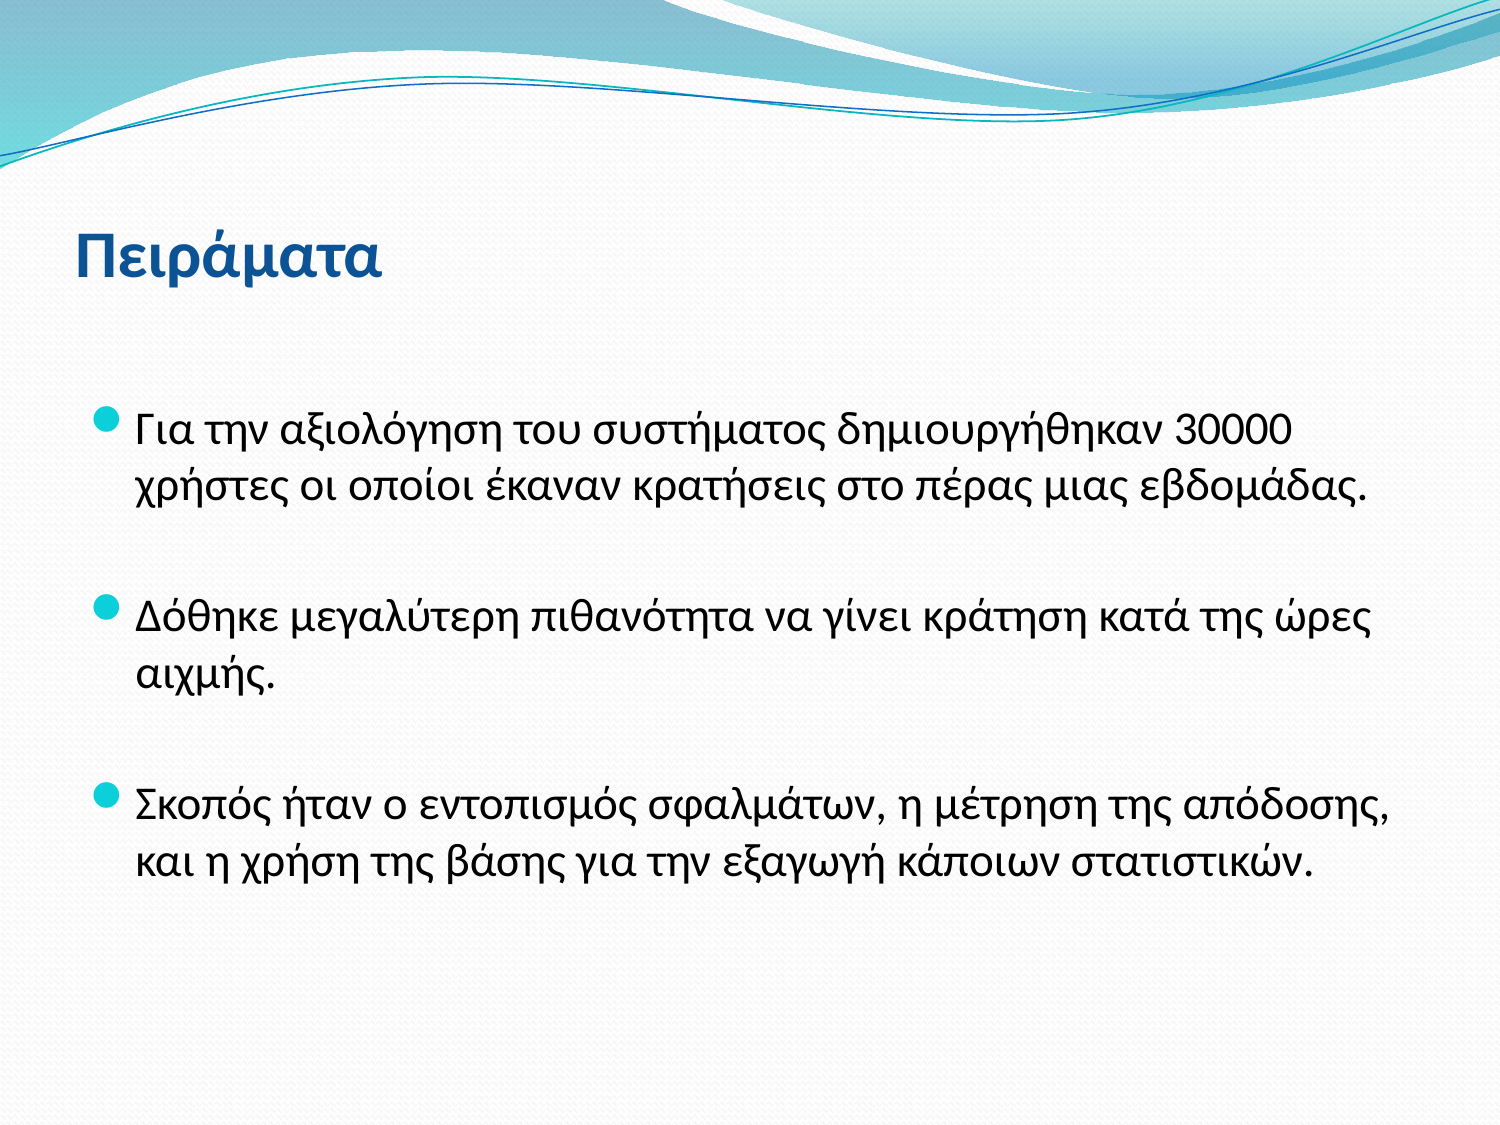

Πειράματα
Για την αξιολόγηση του συστήματος δημιουργήθηκαν 30000 χρήστες οι οποίοι έκαναν κρατήσεις στο πέρας μιας εβδομάδας.

Δόθηκε μεγαλύτερη πιθανότητα να γίνει κράτηση κατά της ώρες αιχμής.

Σκοπός ήταν ο εντοπισμός σφαλμάτων, η μέτρηση της απόδοσης, και η χρήση της βάσης για την εξαγωγή κάποιων στατιστικών.